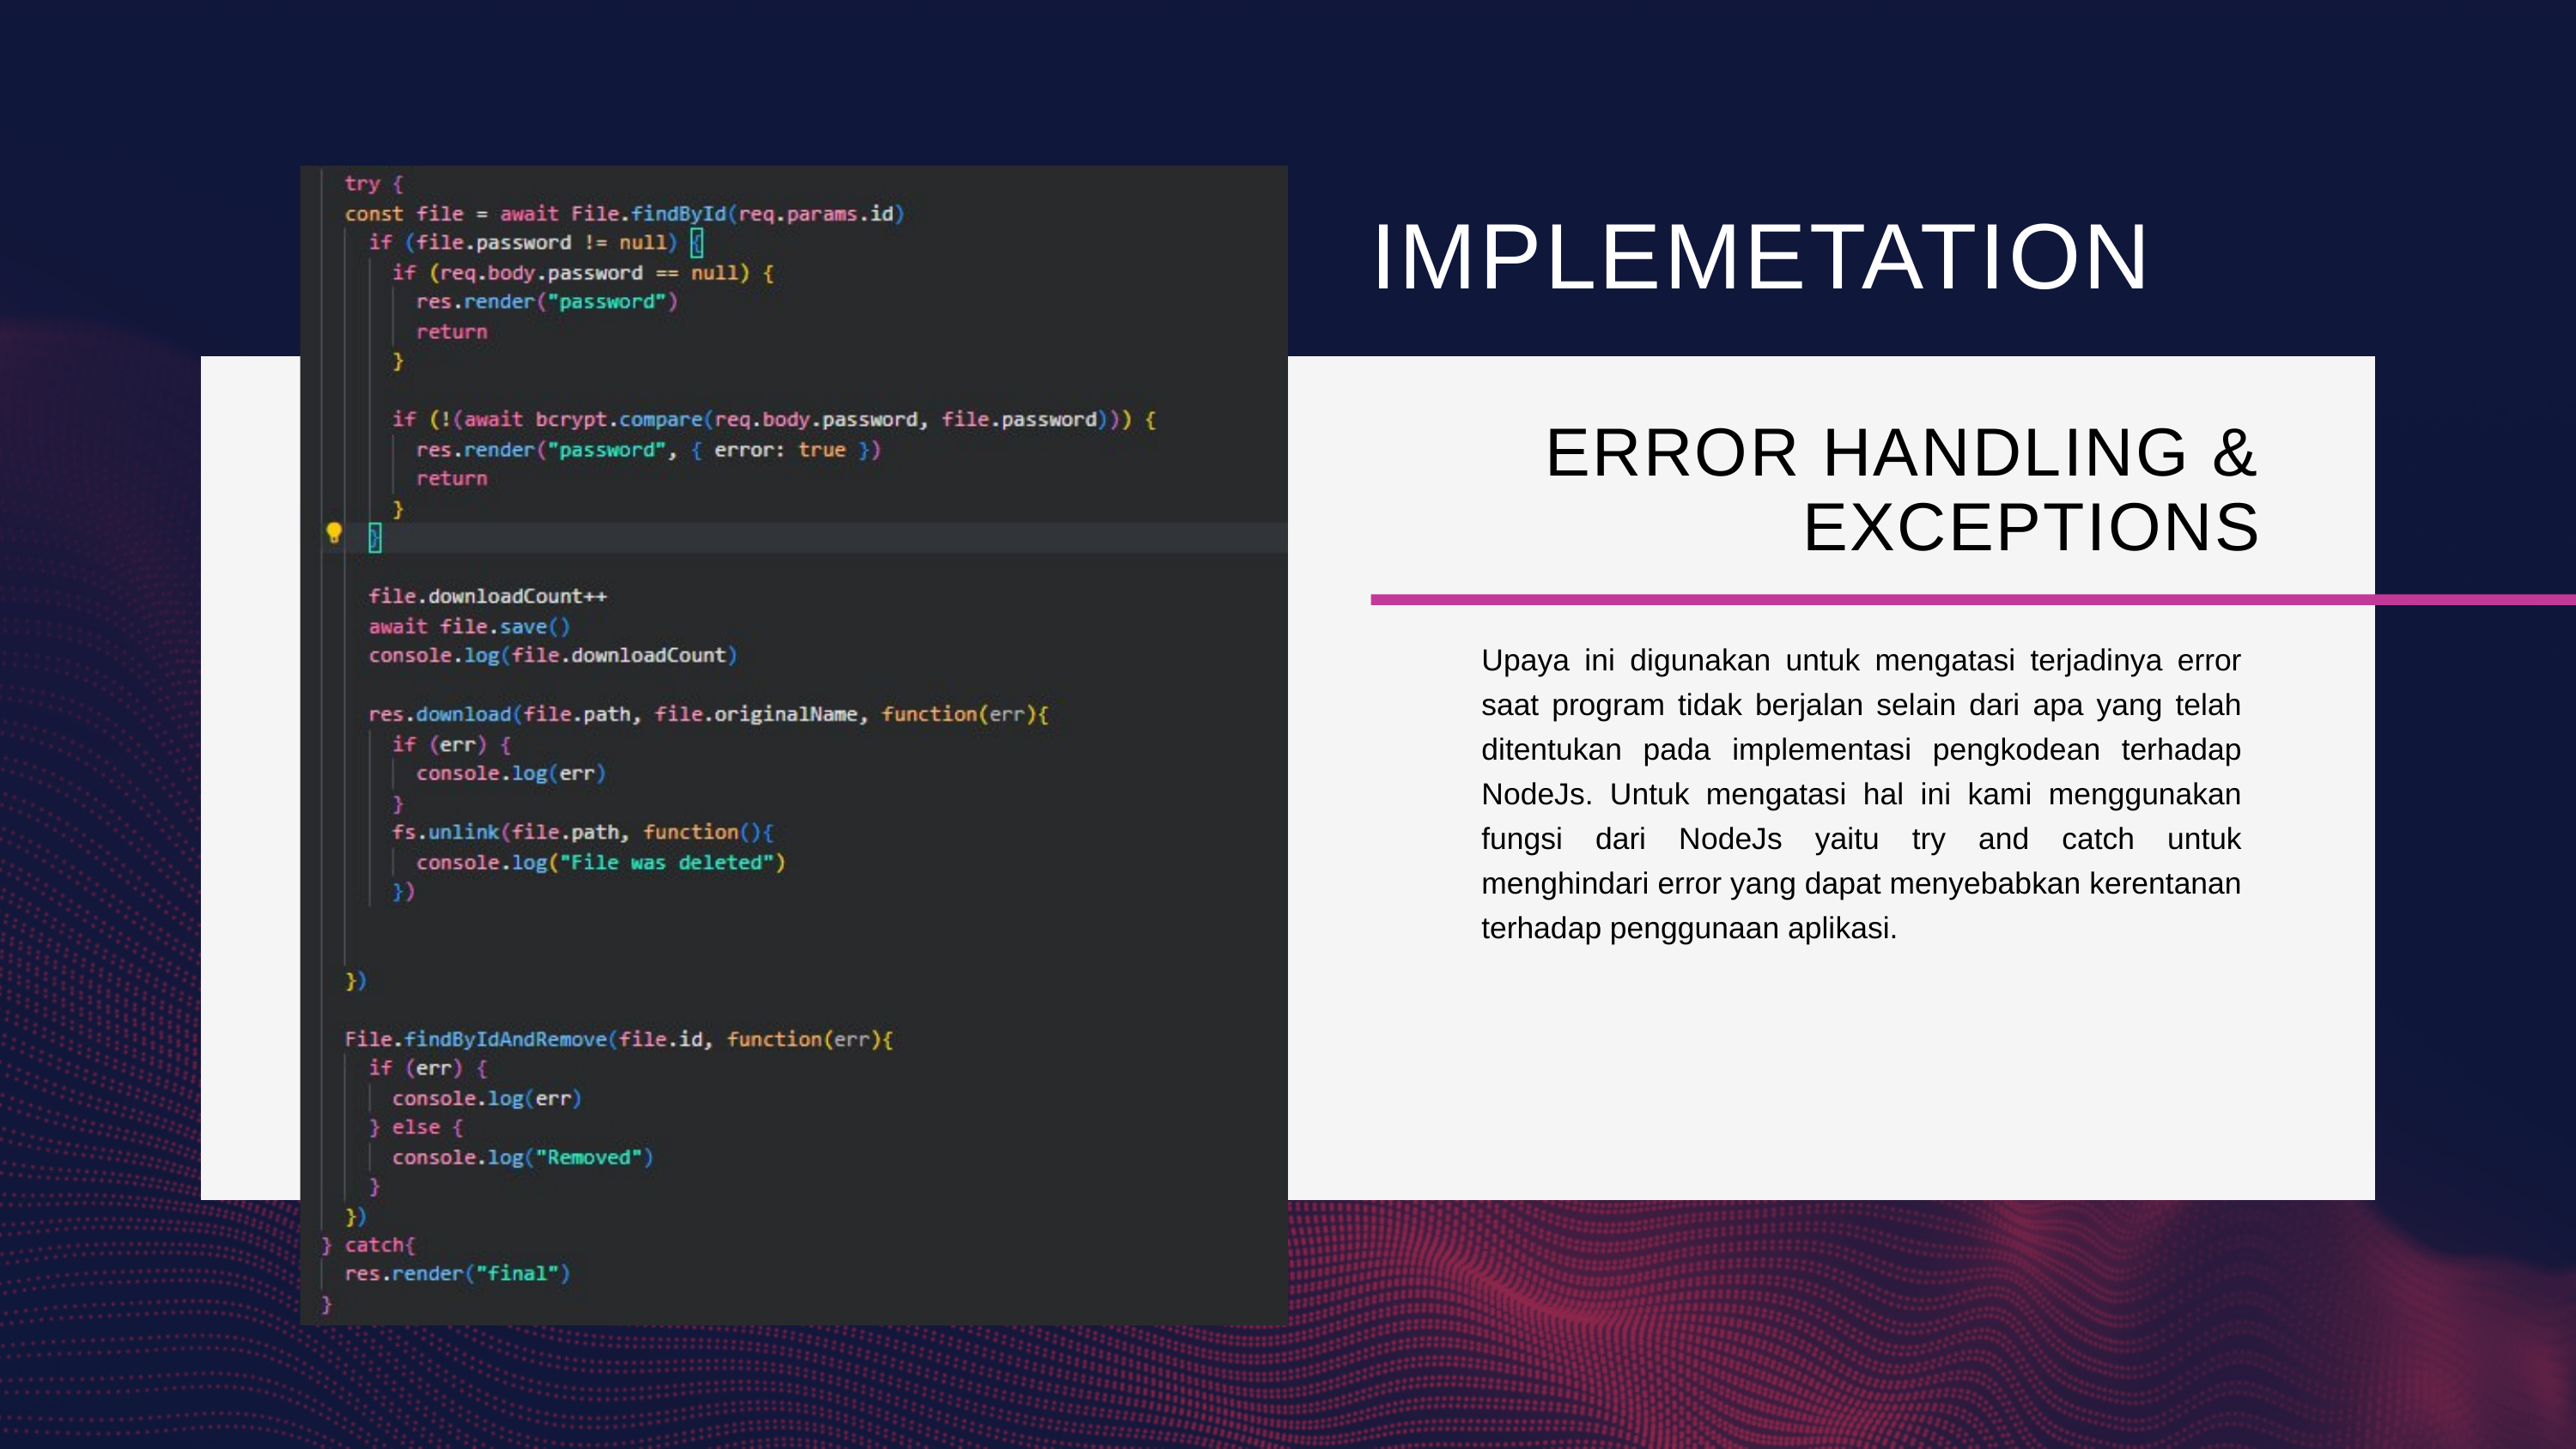

IMPLEMETATION

ERROR HANDLING & EXCEPTIONS

Upaya ini digunakan untuk mengatasi terjadinya error saat program tidak berjalan selain dari apa yang telah ditentukan pada implementasi pengkodean terhadap NodeJs. Untuk mengatasi hal ini kami menggunakan fungsi dari NodeJs yaitu try and catch untuk menghindari error yang dapat menyebabkan kerentanan terhadap penggunaan aplikasi.